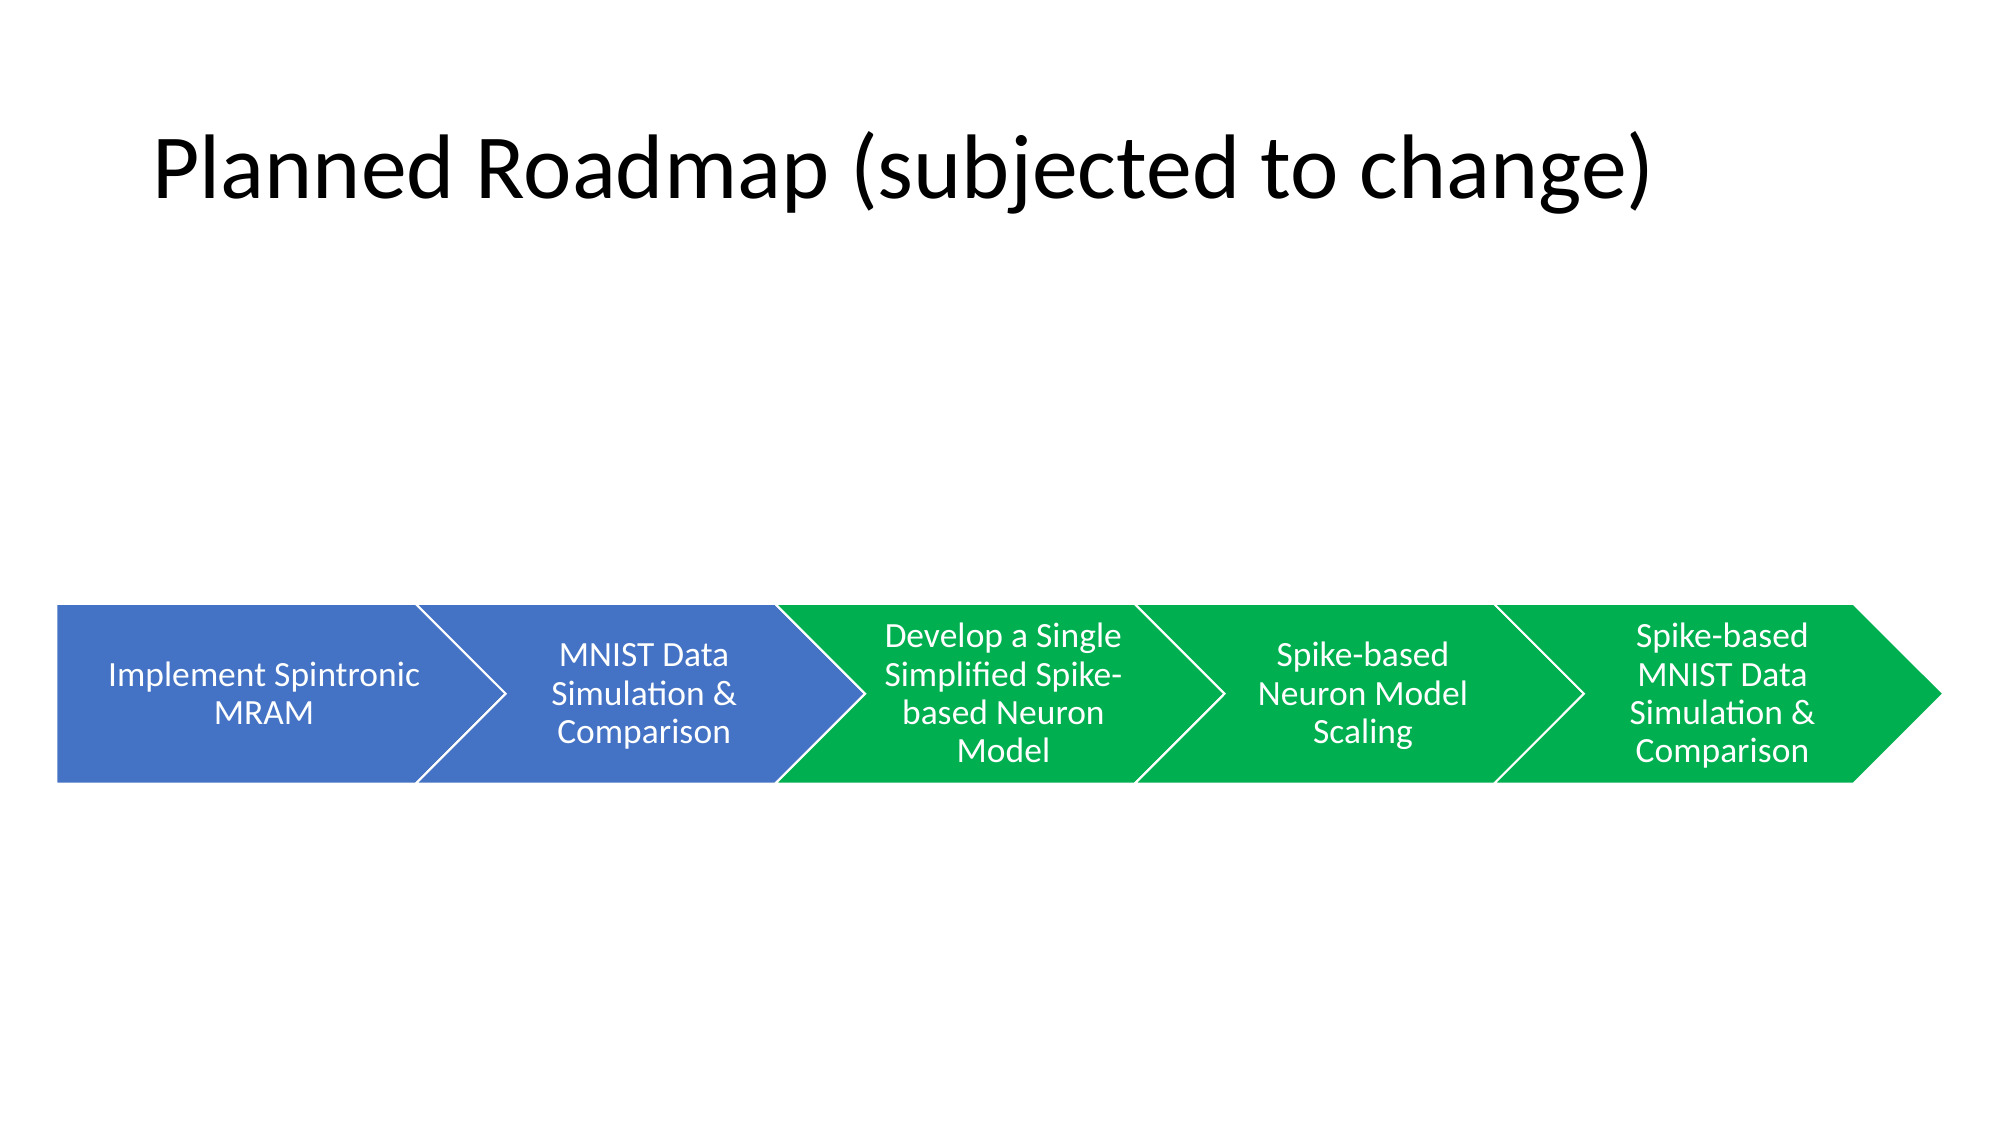

# Planned Roadmap (subjected to change)
Implement Spintronic MRAM
MNIST Data Simulation & Comparison
Develop a Single Simplified Spike-based Neuron Model
Spike-based Neuron Model Scaling
Spike-based MNIST Data Simulation & Comparison